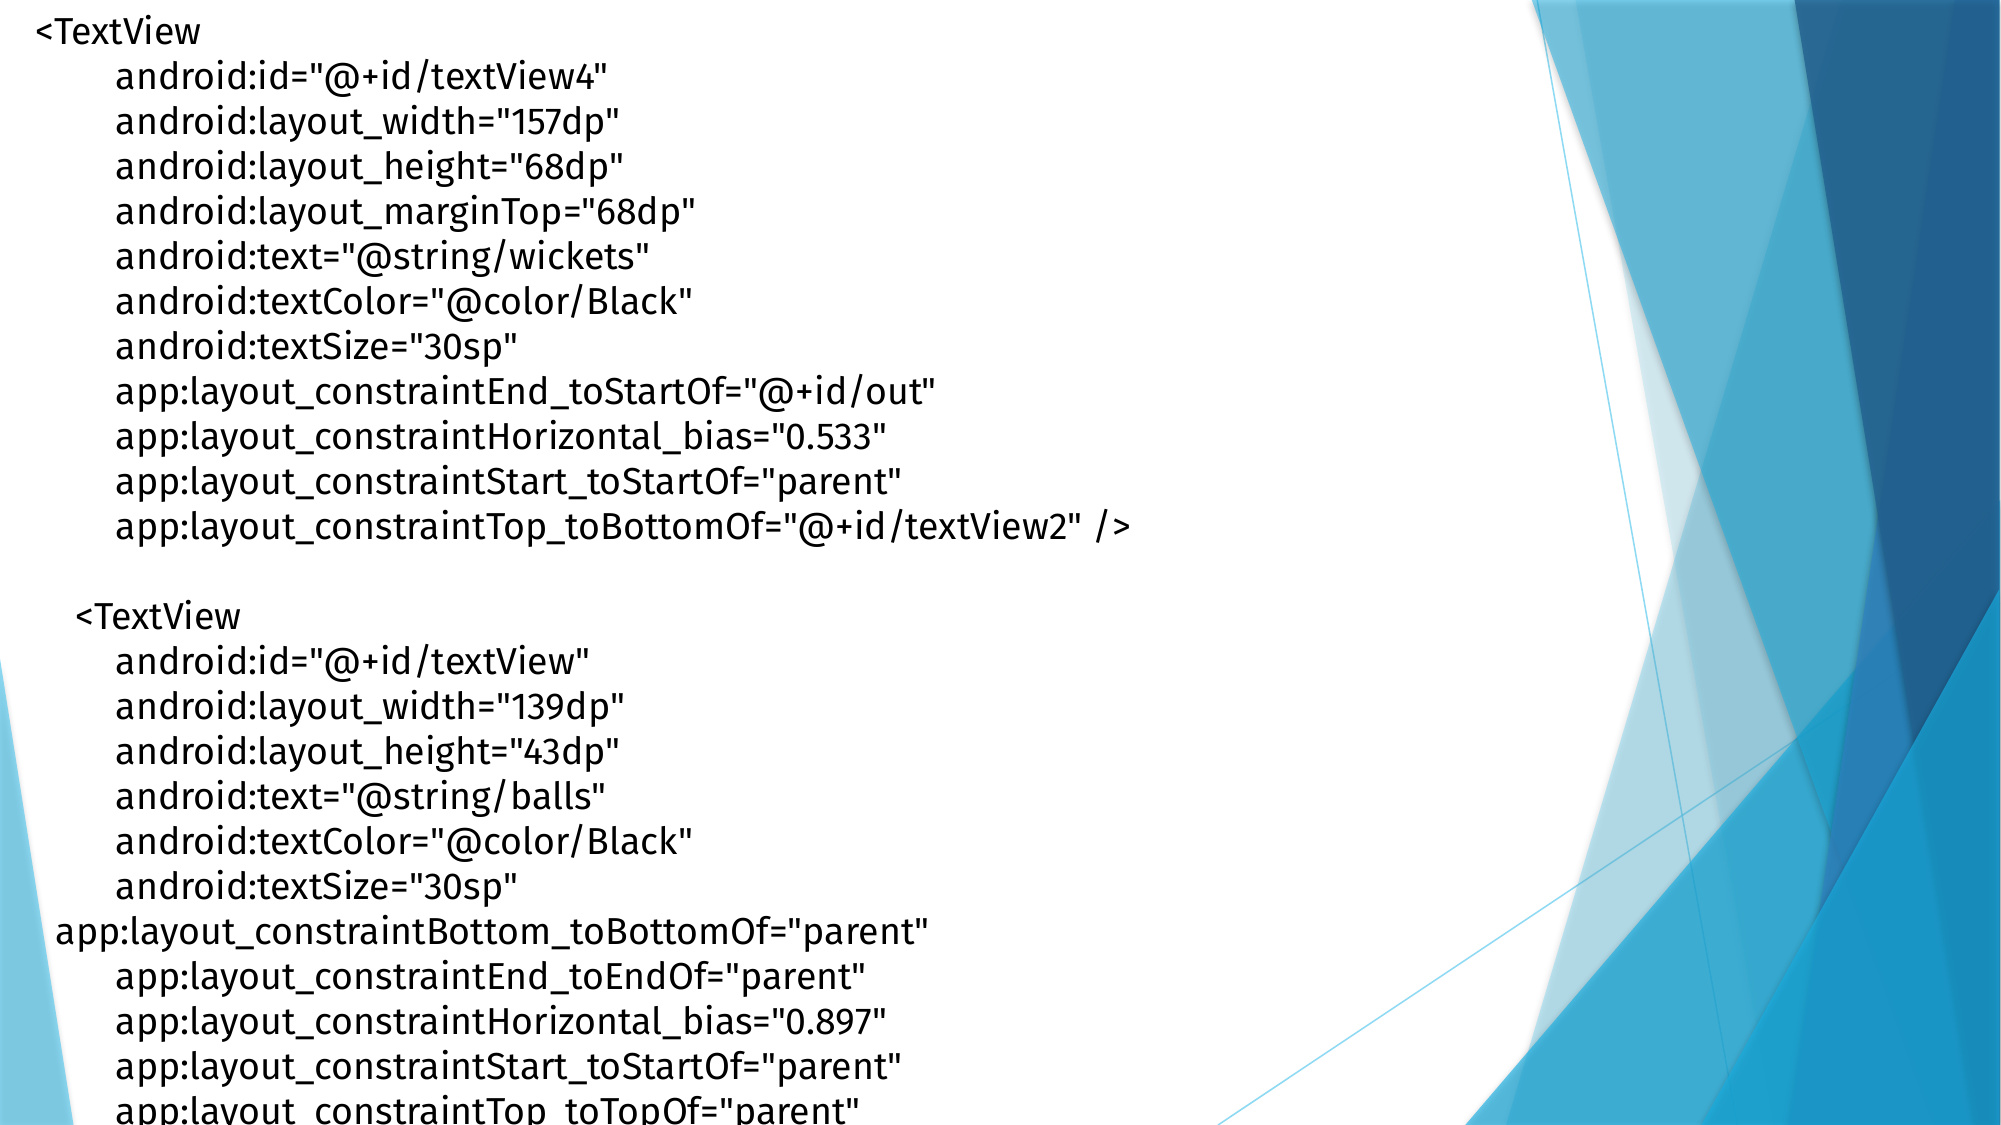

<TextView
        android:id="@+id/textView4"
        android:layout_width="157dp"
        android:layout_height="68dp"
        android:layout_marginTop="68dp"
        android:text="@string/wickets"
        android:textColor="@color/Black"
        android:textSize="30sp"
        app:layout_constraintEnd_toStartOf="@+id/out"
        app:layout_constraintHorizontal_bias="0.533"
        app:layout_constraintStart_toStartOf="parent"
        app:layout_constraintTop_toBottomOf="@+id/textView2" />

    <TextView
        android:id="@+id/textView"
        android:layout_width="139dp"
        android:layout_height="43dp"
        android:text="@string/balls"
        android:textColor="@color/Black"
        android:textSize="30sp"
  app:layout_constraintBottom_toBottomOf="parent"
        app:layout_constraintEnd_toEndOf="parent"
        app:layout_constraintHorizontal_bias="0.897"
        app:layout_constraintStart_toStartOf="parent"
        app:layout_constraintTop_toTopOf="parent"